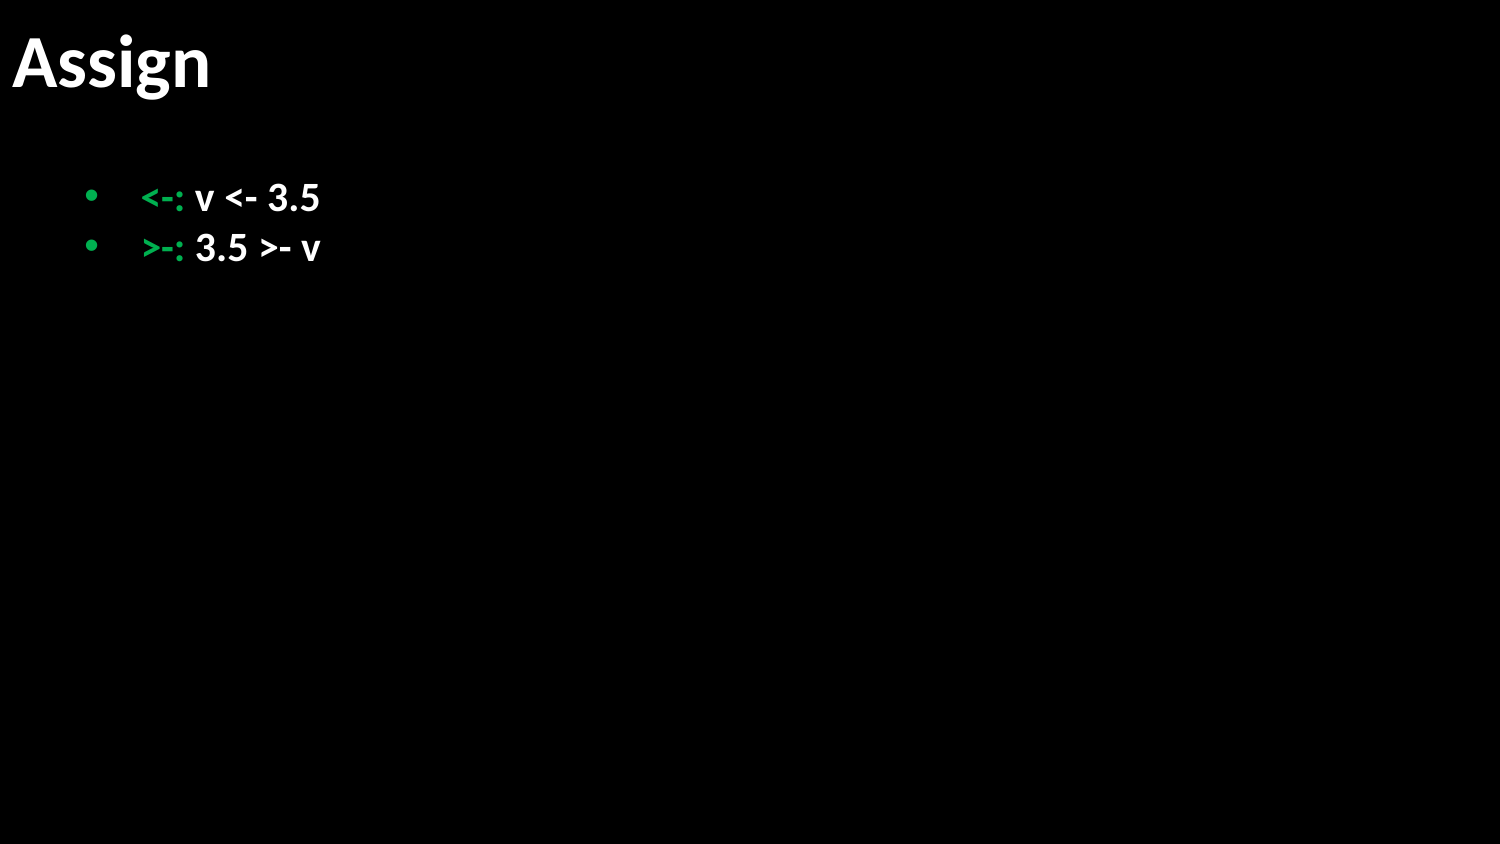

# Assign
<-: v <- 3.5
>-: 3.5 >- v